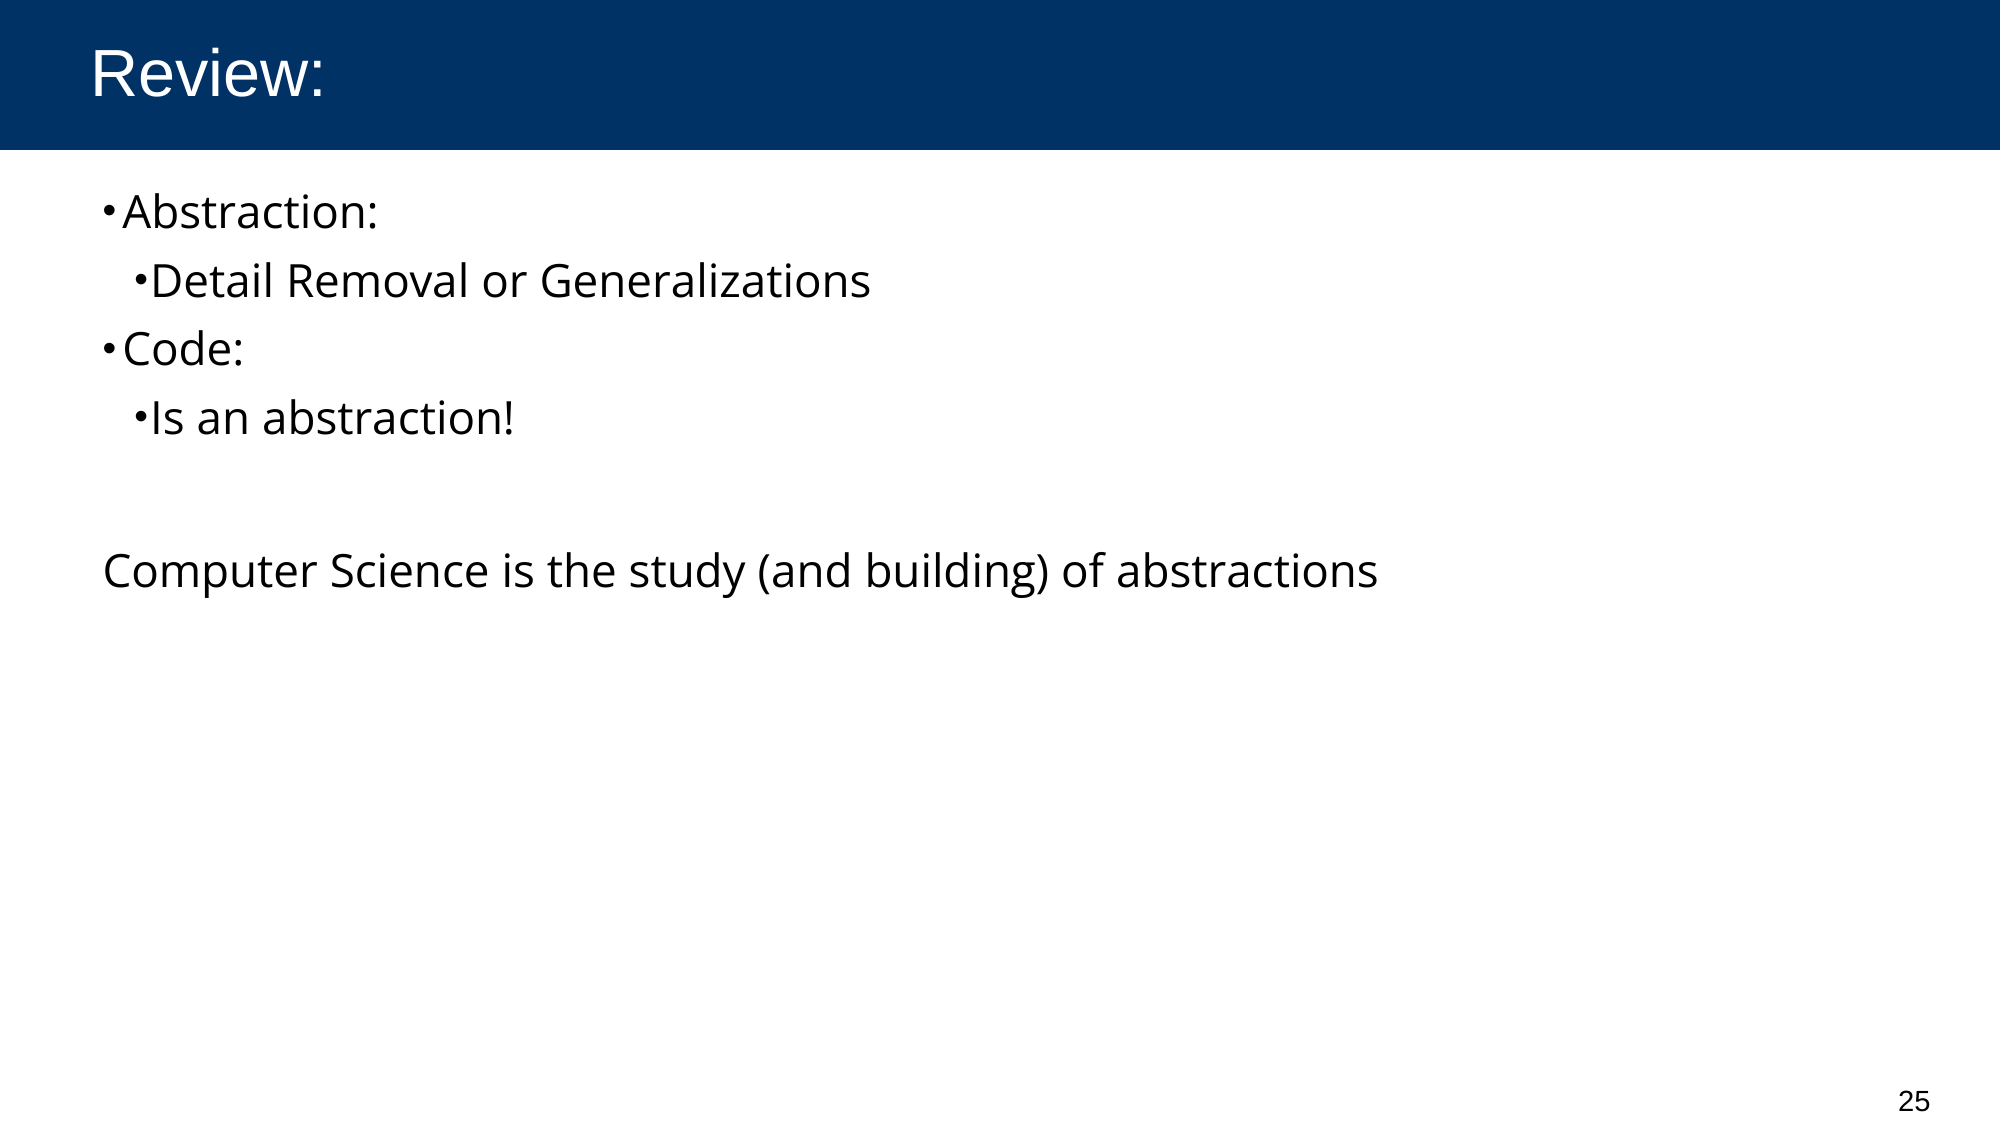

# Review:
Abstraction:
Detail Removal or Generalizations
Code:
Is an abstraction!

Computer Science is the study (and building) of abstractions
25